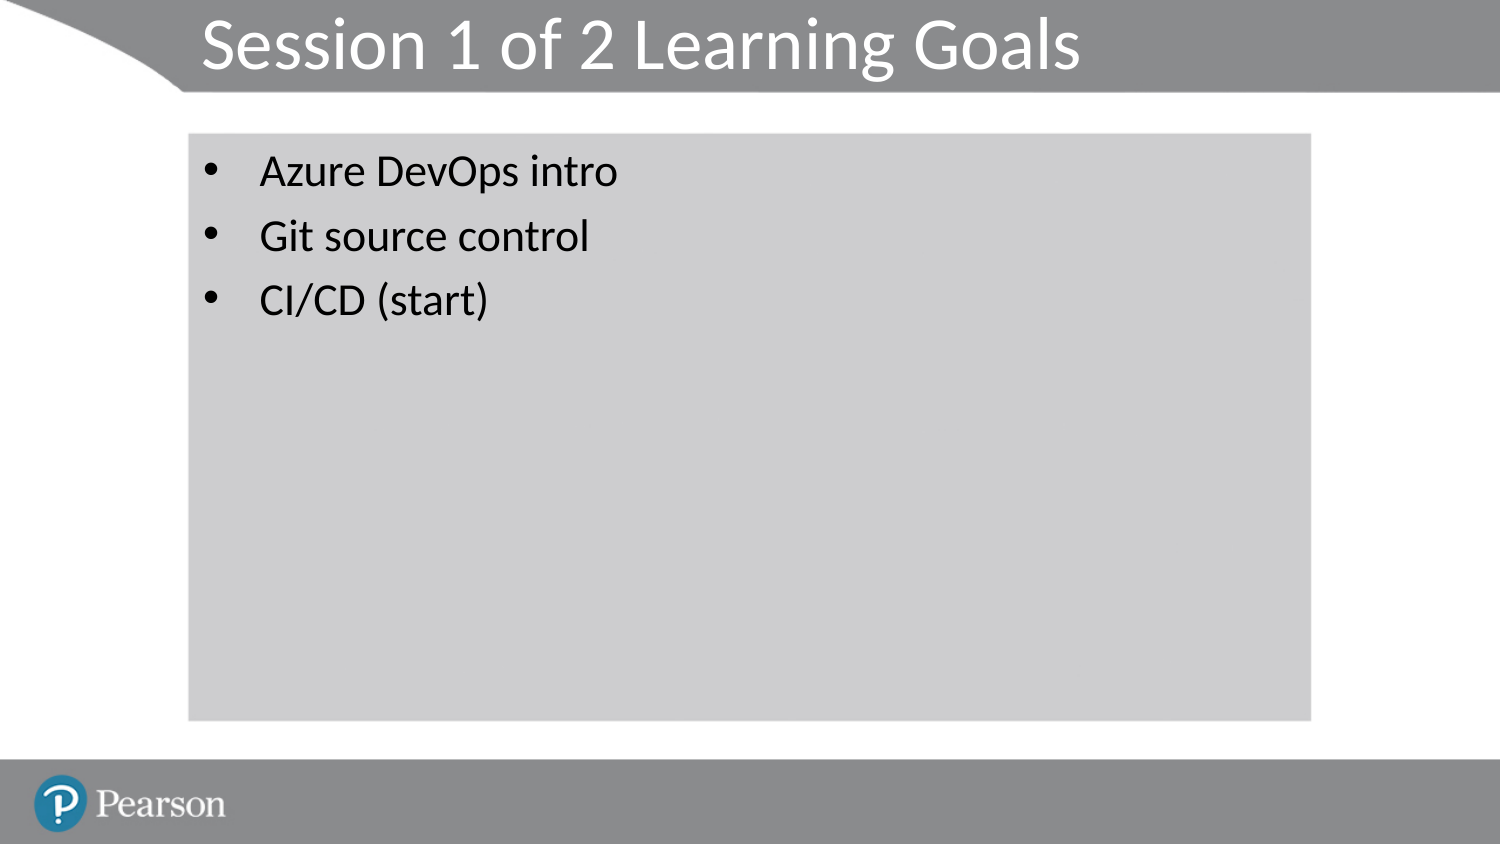

# Session 1 of 2 Learning Goals
Azure DevOps intro
Git source control
CI/CD (start)